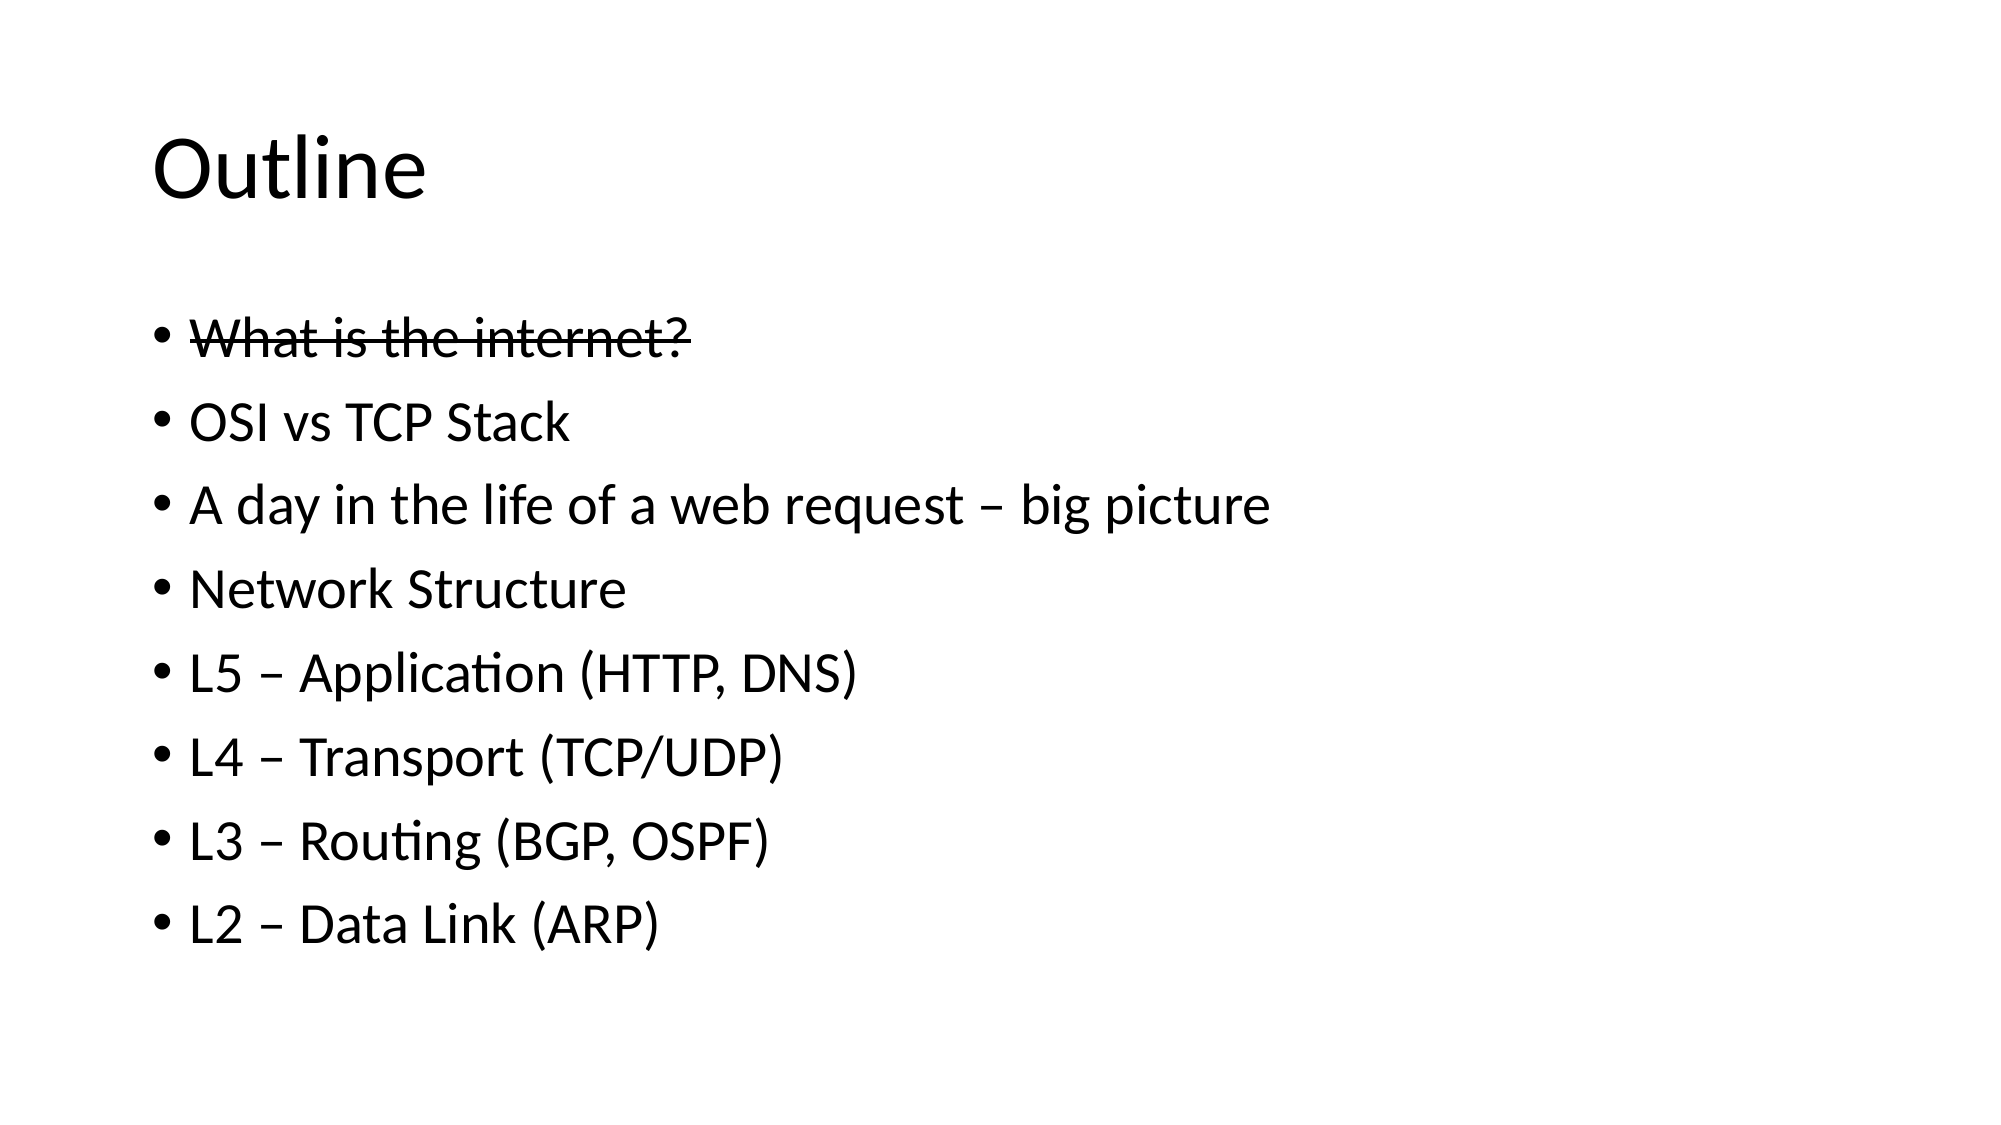

# Outline
What is the internet?
OSI vs TCP Stack
A day in the life of a web request – big picture
Network Structure
L5 – Application (HTTP, DNS)
L4 – Transport (TCP/UDP)
L3 – Routing (BGP, OSPF)
L2 – Data Link (ARP)